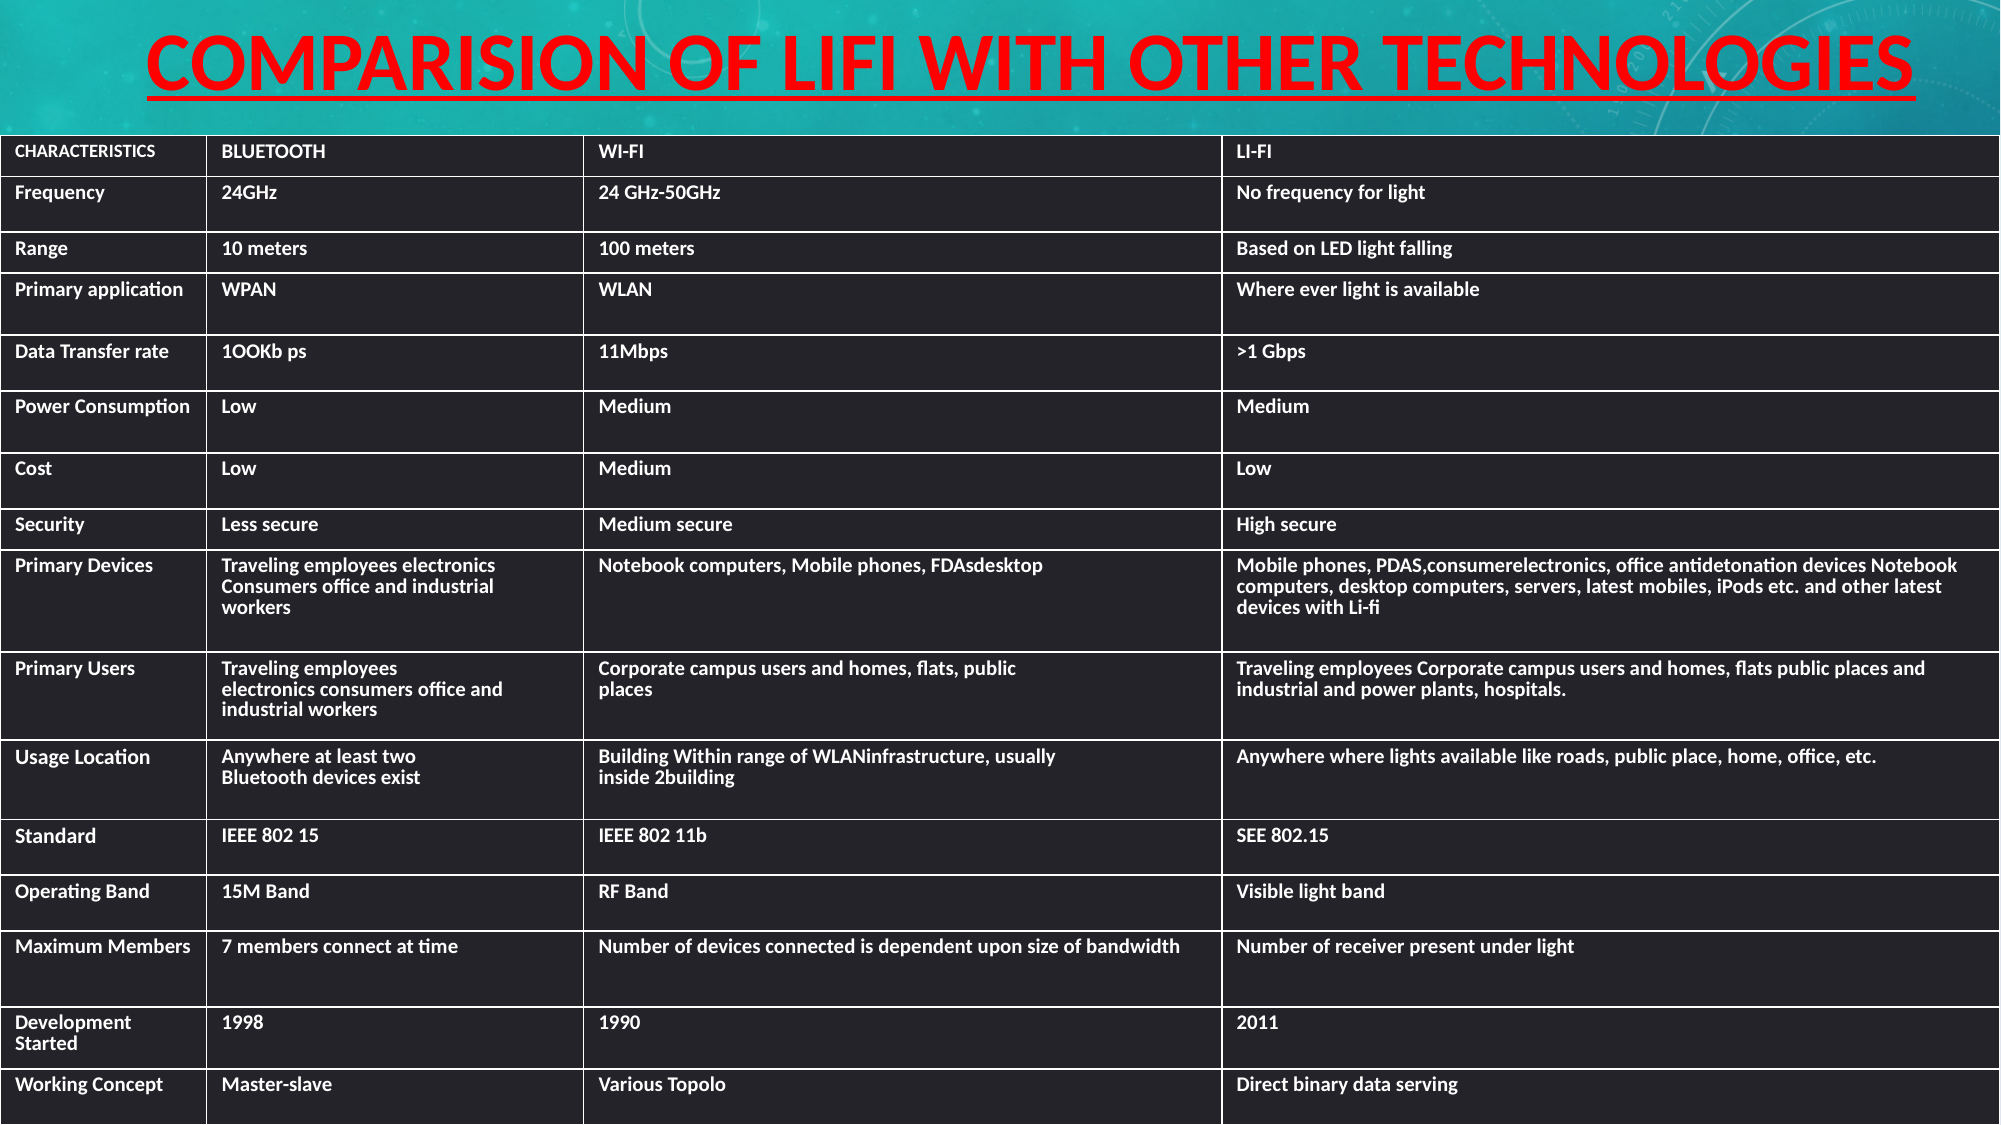

COMPARISION OF LIFI WITH OTHER TECHNOLOGIES
| CHARACTERISTICS | BLUETOOTH | WI-FI | LI-FI |
| --- | --- | --- | --- |
| Frequency | 24GHz | 24 GHz-50GHz | No frequency for light |
| Range | 10 meters | 100 meters | Based on LED light falling |
| Primary application | WPAN | WLAN | Where ever light is available |
| Data Transfer rate | 1OOKb ps | 11Mbps | >1 Gbps |
| Power Consumption | Low | Medium | Medium |
| Cost | Low | Medium | Low |
| Security | Less secure | Medium secure | High secure |
| Primary Devices | Traveling employees electronics Consumers office and industrial workers | Notebook computers, Mobile phones, FDAsdesktop | Mobile phones, PDAS,consumerelectronics, office antidetonation devices Notebook computers, desktop computers, servers, latest mobiles, iPods etc. and other latest devices with Li-fi |
| Primary Users | Traveling employees electronics consumers office and industrial workers | Corporate campus users and homes, flats, public places | Traveling employees Corporate campus users and homes, flats public places and industrial and power plants, hospitals. |
| Usage Location | Anywhere at least two Bluetooth devices exist | Building Within range of WLANinfrastructure, usually inside 2building | Anywhere where lights available like roads, public place, home, office, etc. |
| Standard | IEEE 802 15 | IEEE 802 11b | SEE 802.15 |
| Operating Band | 15M Band | RF Band | Visible light band |
| Maximum Members | 7 members connect at time | Number of devices connected is dependent upon size of bandwidth | Number of receiver present under light |
| Development Started | 1998 | 1990 | 2011 |
| Working Concept | Master-slave | Various Topolo | Direct binary data serving |